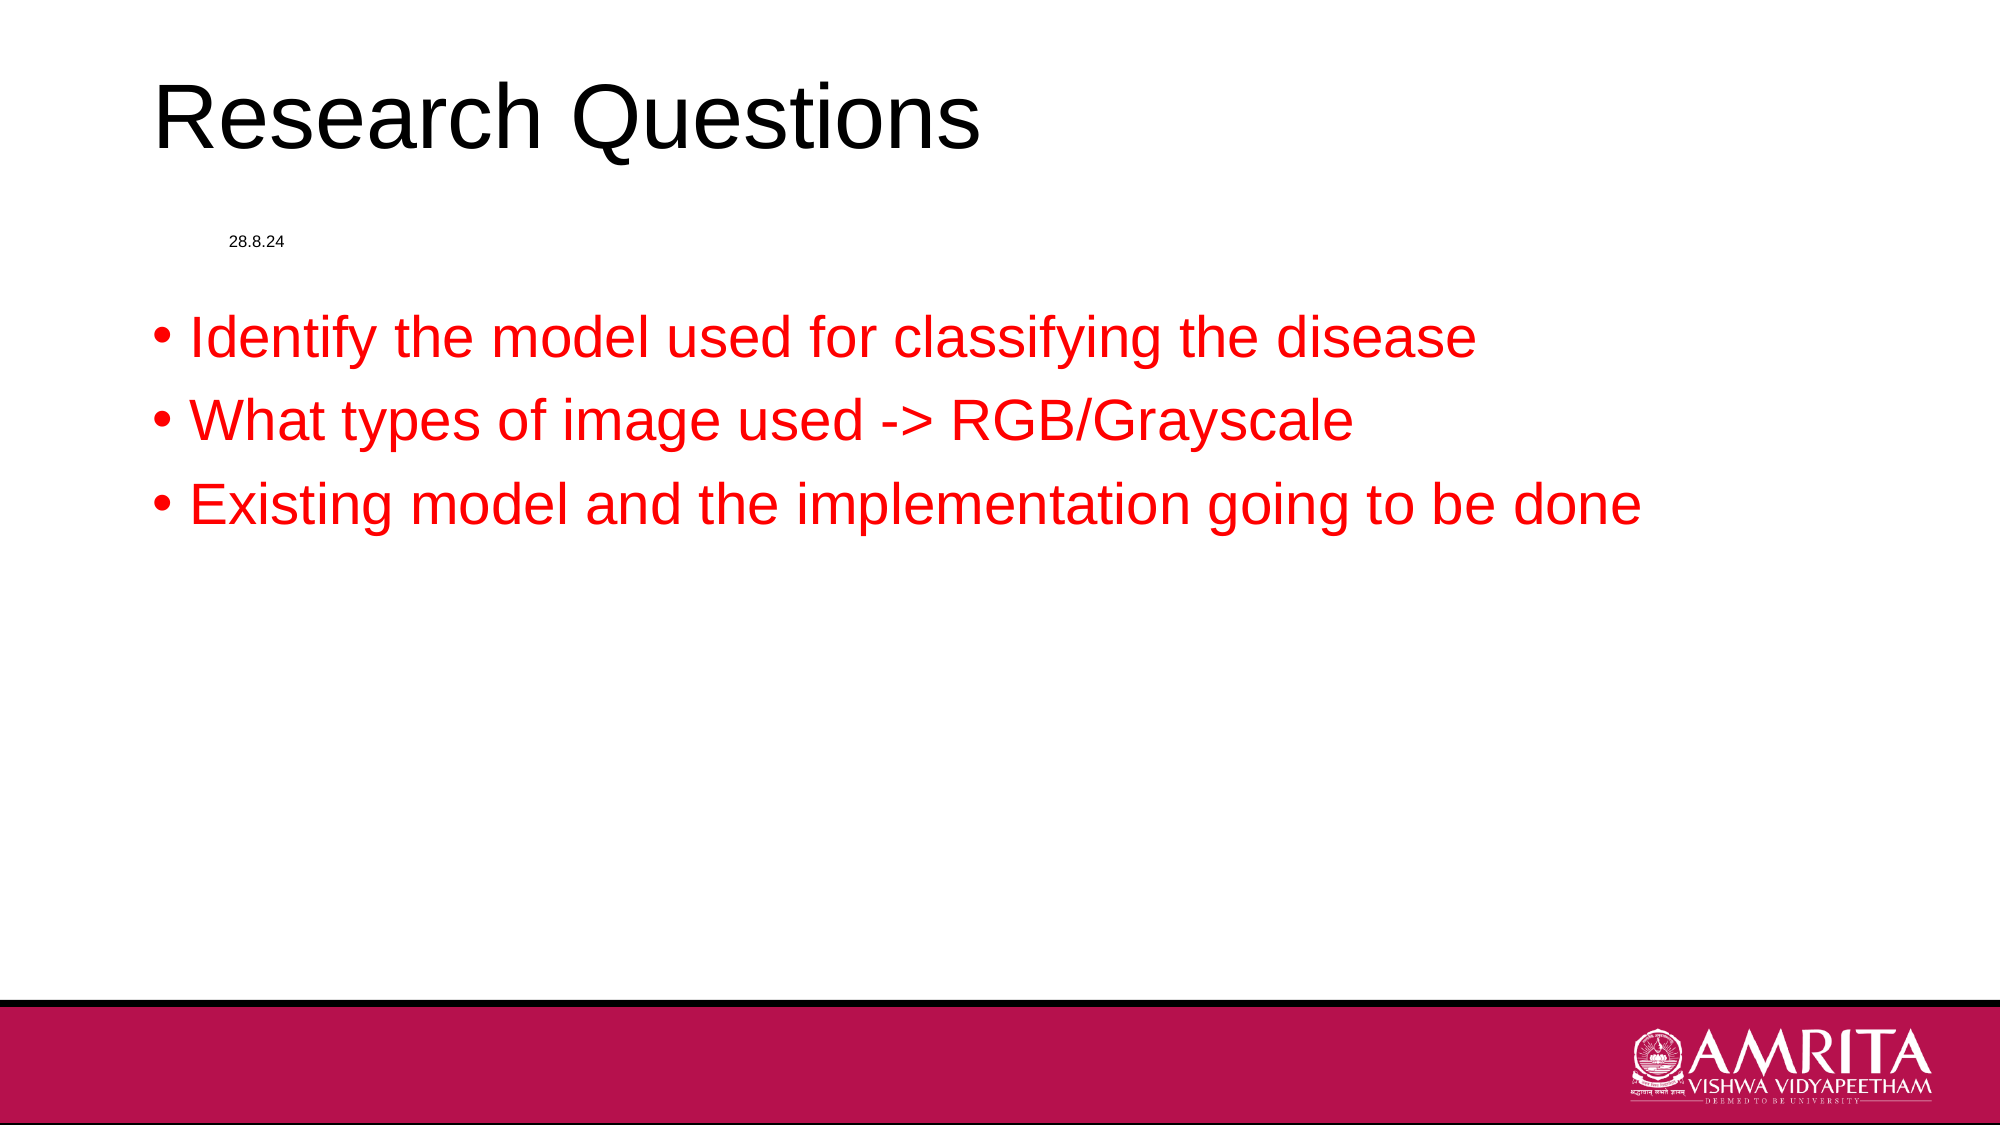

# Research Questions                   28.8.24
Identify the model used for classifying the disease
What types of image used -> RGB/Grayscale
Existing model and the implementation going to be done